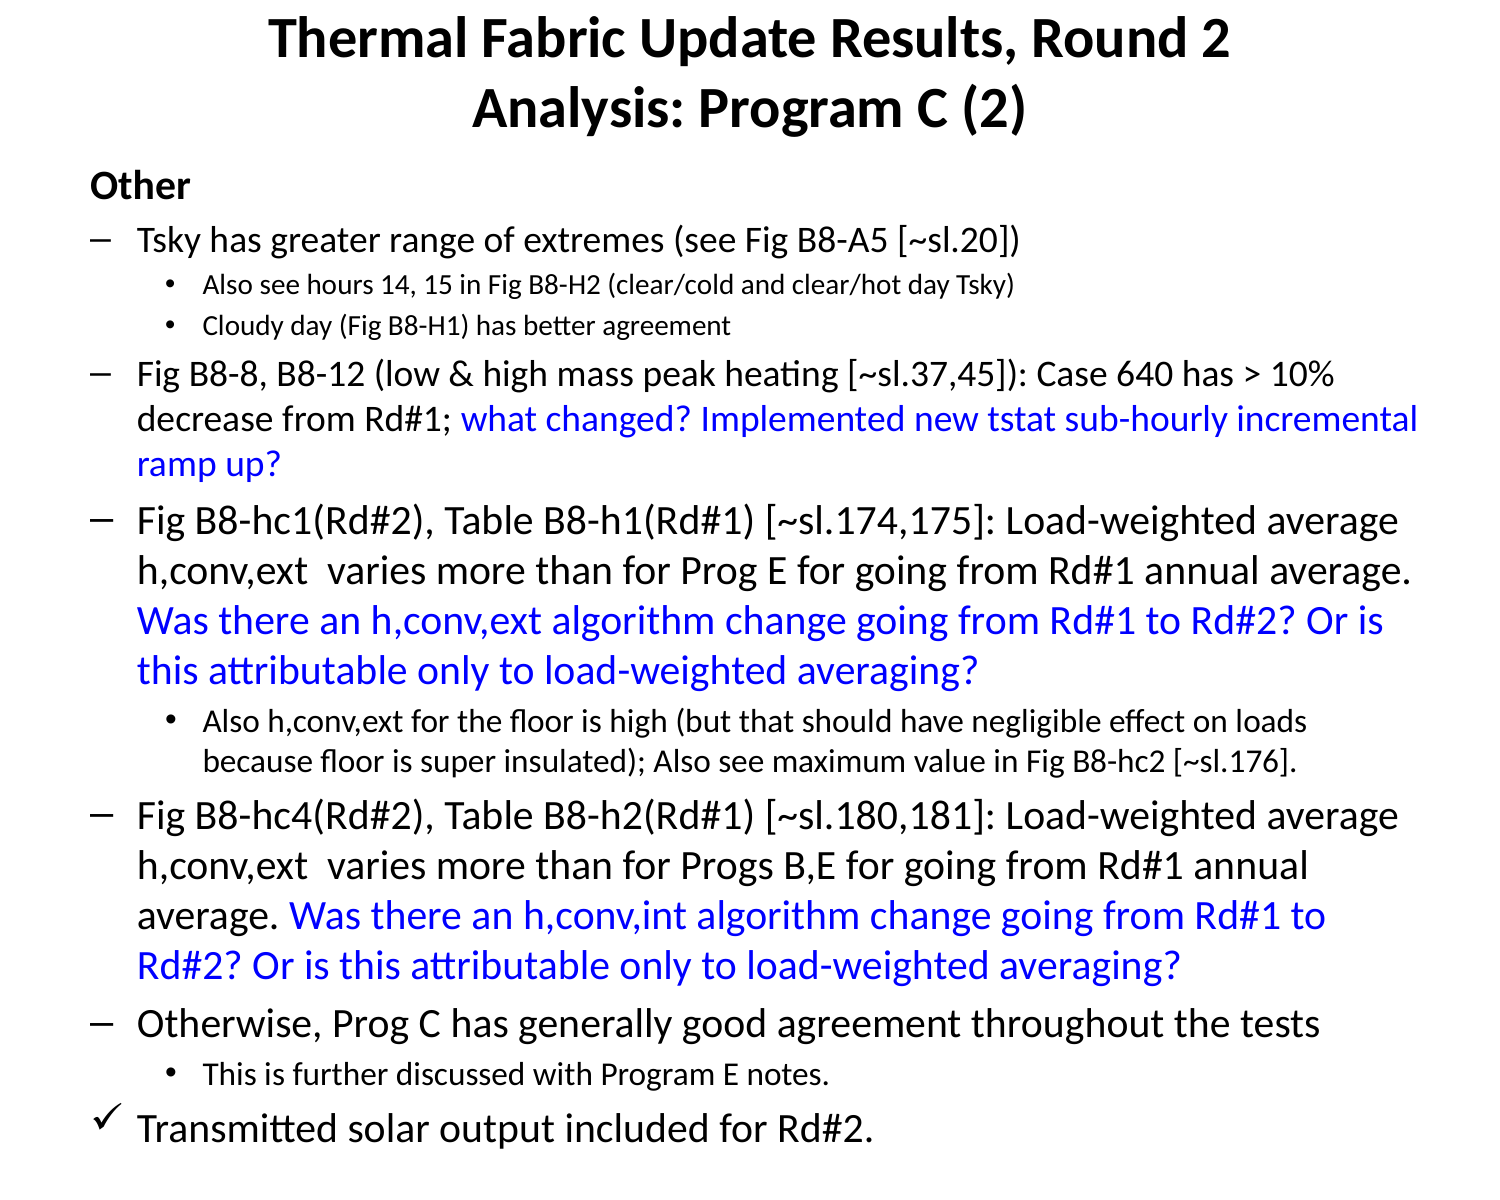

# Thermal Fabric Update Results, Round 2 Analysis: Program C (2)
Other
Tsky has greater range of extremes (see Fig B8-A5 [~sl.20])
Also see hours 14, 15 in Fig B8-H2 (clear/cold and clear/hot day Tsky)
Cloudy day (Fig B8-H1) has better agreement
Fig B8-8, B8-12 (low & high mass peak heating [~sl.37,45]): Case 640 has > 10% decrease from Rd#1; what changed? Implemented new tstat sub-hourly incremental ramp up?
Fig B8-hc1(Rd#2), Table B8-h1(Rd#1) [~sl.174,175]: Load-weighted average h,conv,ext  varies more than for Prog E for going from Rd#1 annual average. Was there an h,conv,ext algorithm change going from Rd#1 to Rd#2? Or is this attributable only to load-weighted averaging?
Also h,conv,ext for the floor is high (but that should have negligible effect on loads because floor is super insulated); Also see maximum value in Fig B8-hc2 [~sl.176].
Fig B8-hc4(Rd#2), Table B8-h2(Rd#1) [~sl.180,181]: Load-weighted average h,conv,ext  varies more than for Progs B,E for going from Rd#1 annual average. Was there an h,conv,int algorithm change going from Rd#1 to Rd#2? Or is this attributable only to load-weighted averaging?
Otherwise, Prog C has generally good agreement throughout the tests
This is further discussed with Program E notes.
Transmitted solar output included for Rd#2.